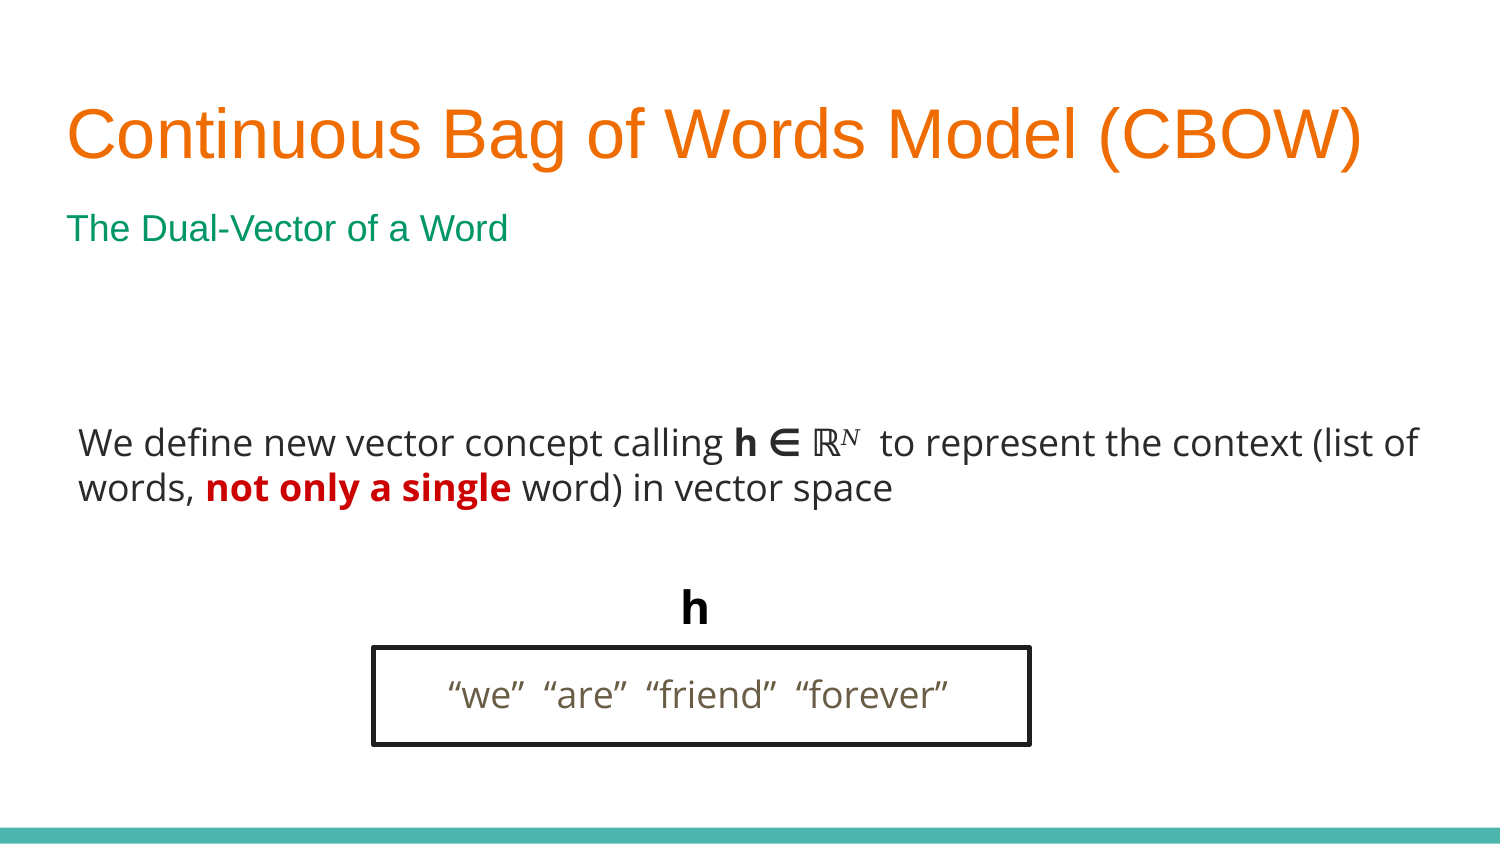

# Continuous Bag of Words Model (CBOW)
The Dual-Vector of a Word
We define new vector concept calling h ∈ ℝ𝑁  to represent the context (list of words, not only a single word) in vector space
h

“we”  “are”  “friend”  “forever”